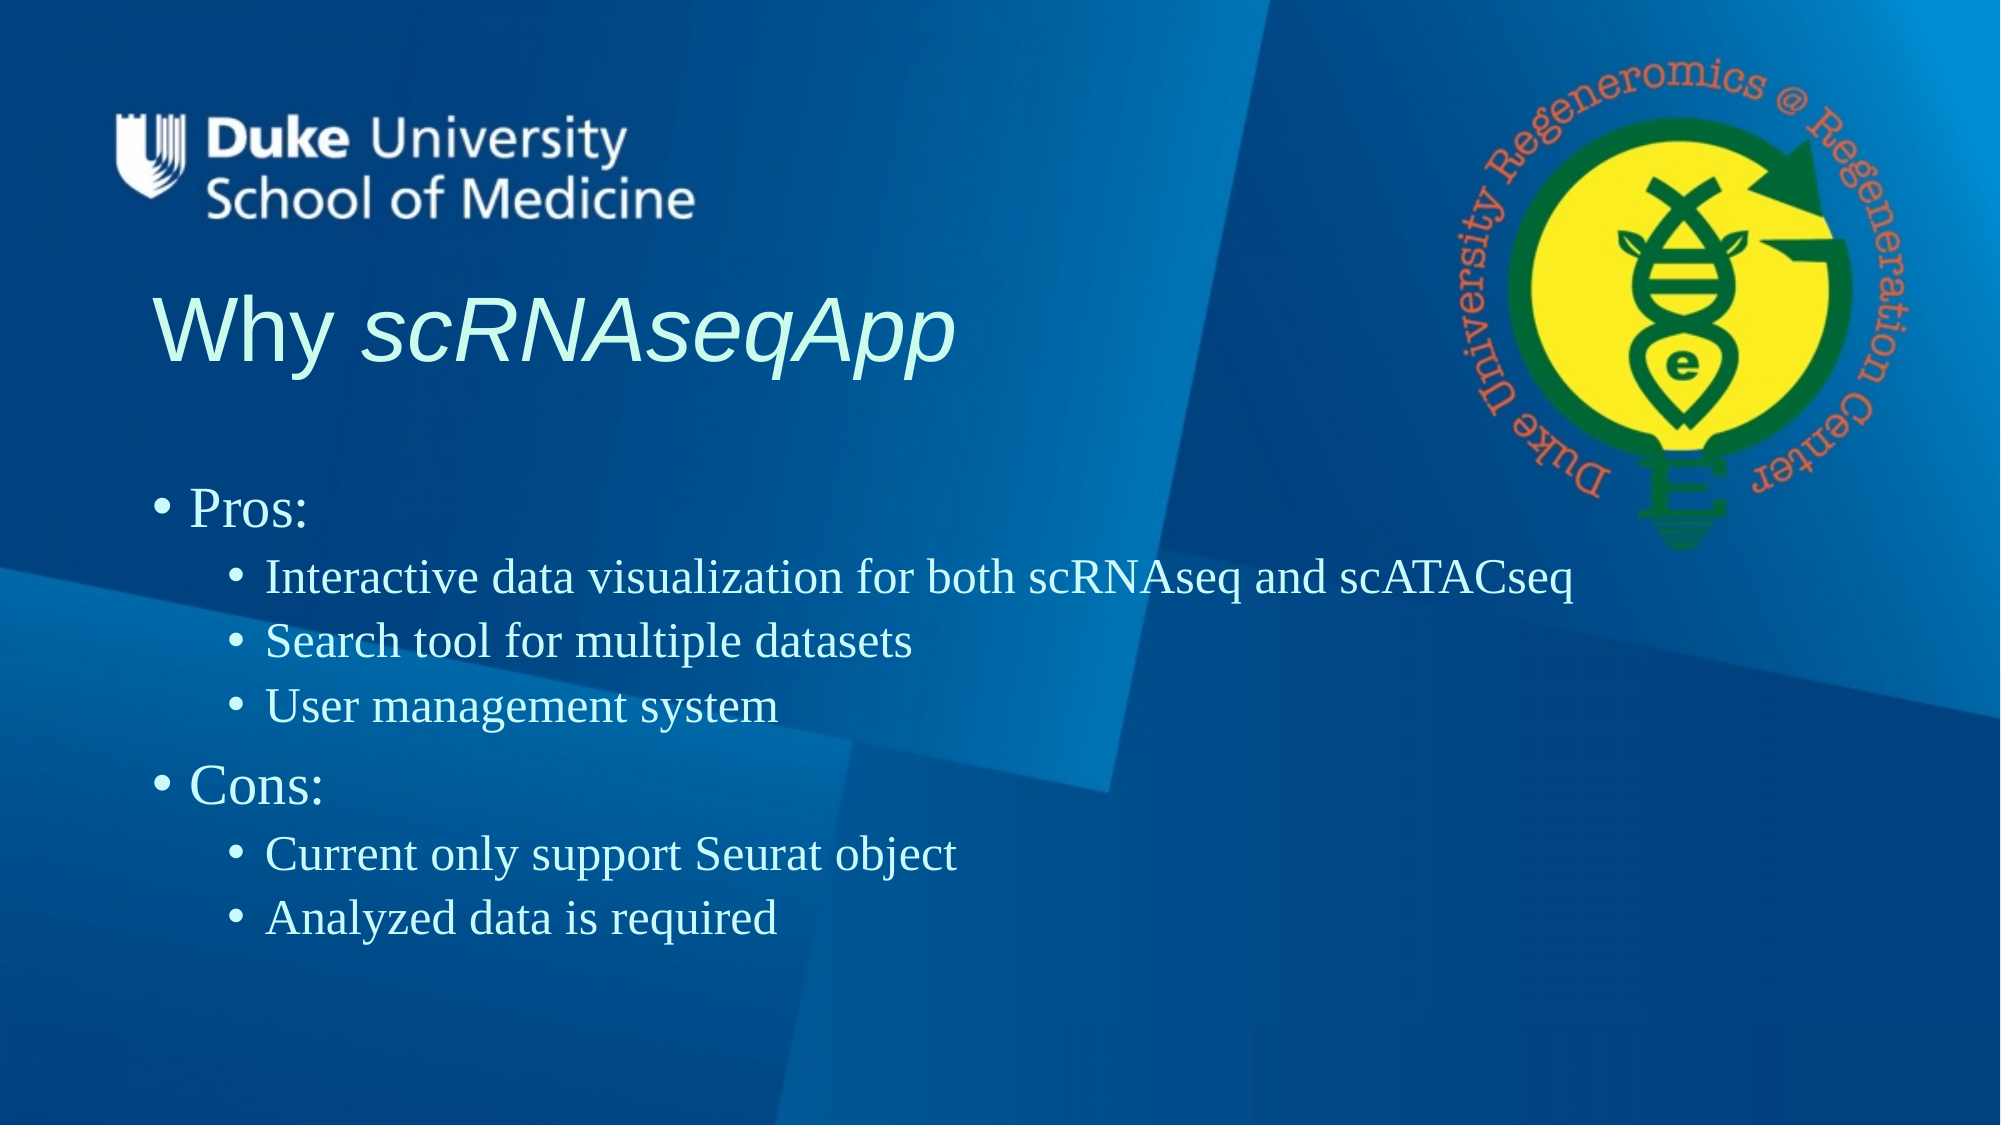

# Why scRNAseqApp
Pros:
Interactive data visualization for both scRNAseq and scATACseq
Search tool for multiple datasets
User management system
Cons:
Current only support Seurat object
Analyzed data is required